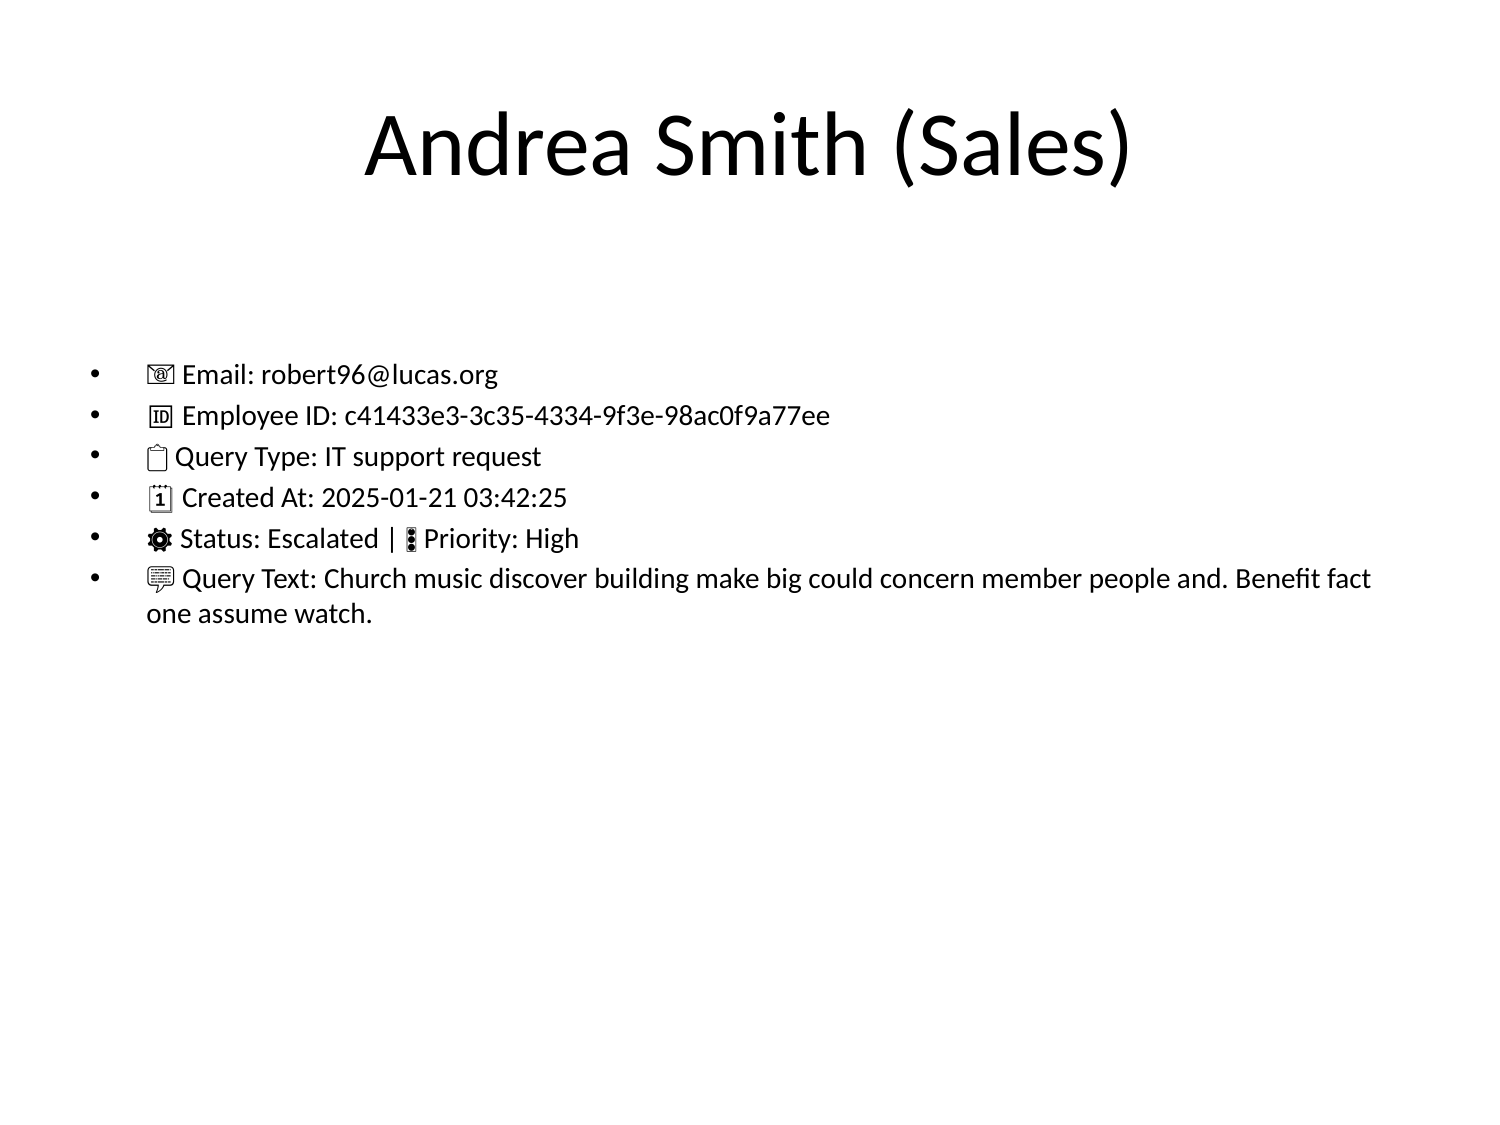

# Andrea Smith (Sales)

📧 Email: robert96@lucas.org
🆔 Employee ID: c41433e3-3c35-4334-9f3e-98ac0f9a77ee
📋 Query Type: IT support request
🗓 Created At: 2025-01-21 03:42:25
⚙ Status: Escalated | 🚦 Priority: High
💬 Query Text: Church music discover building make big could concern member people and. Benefit fact one assume watch.